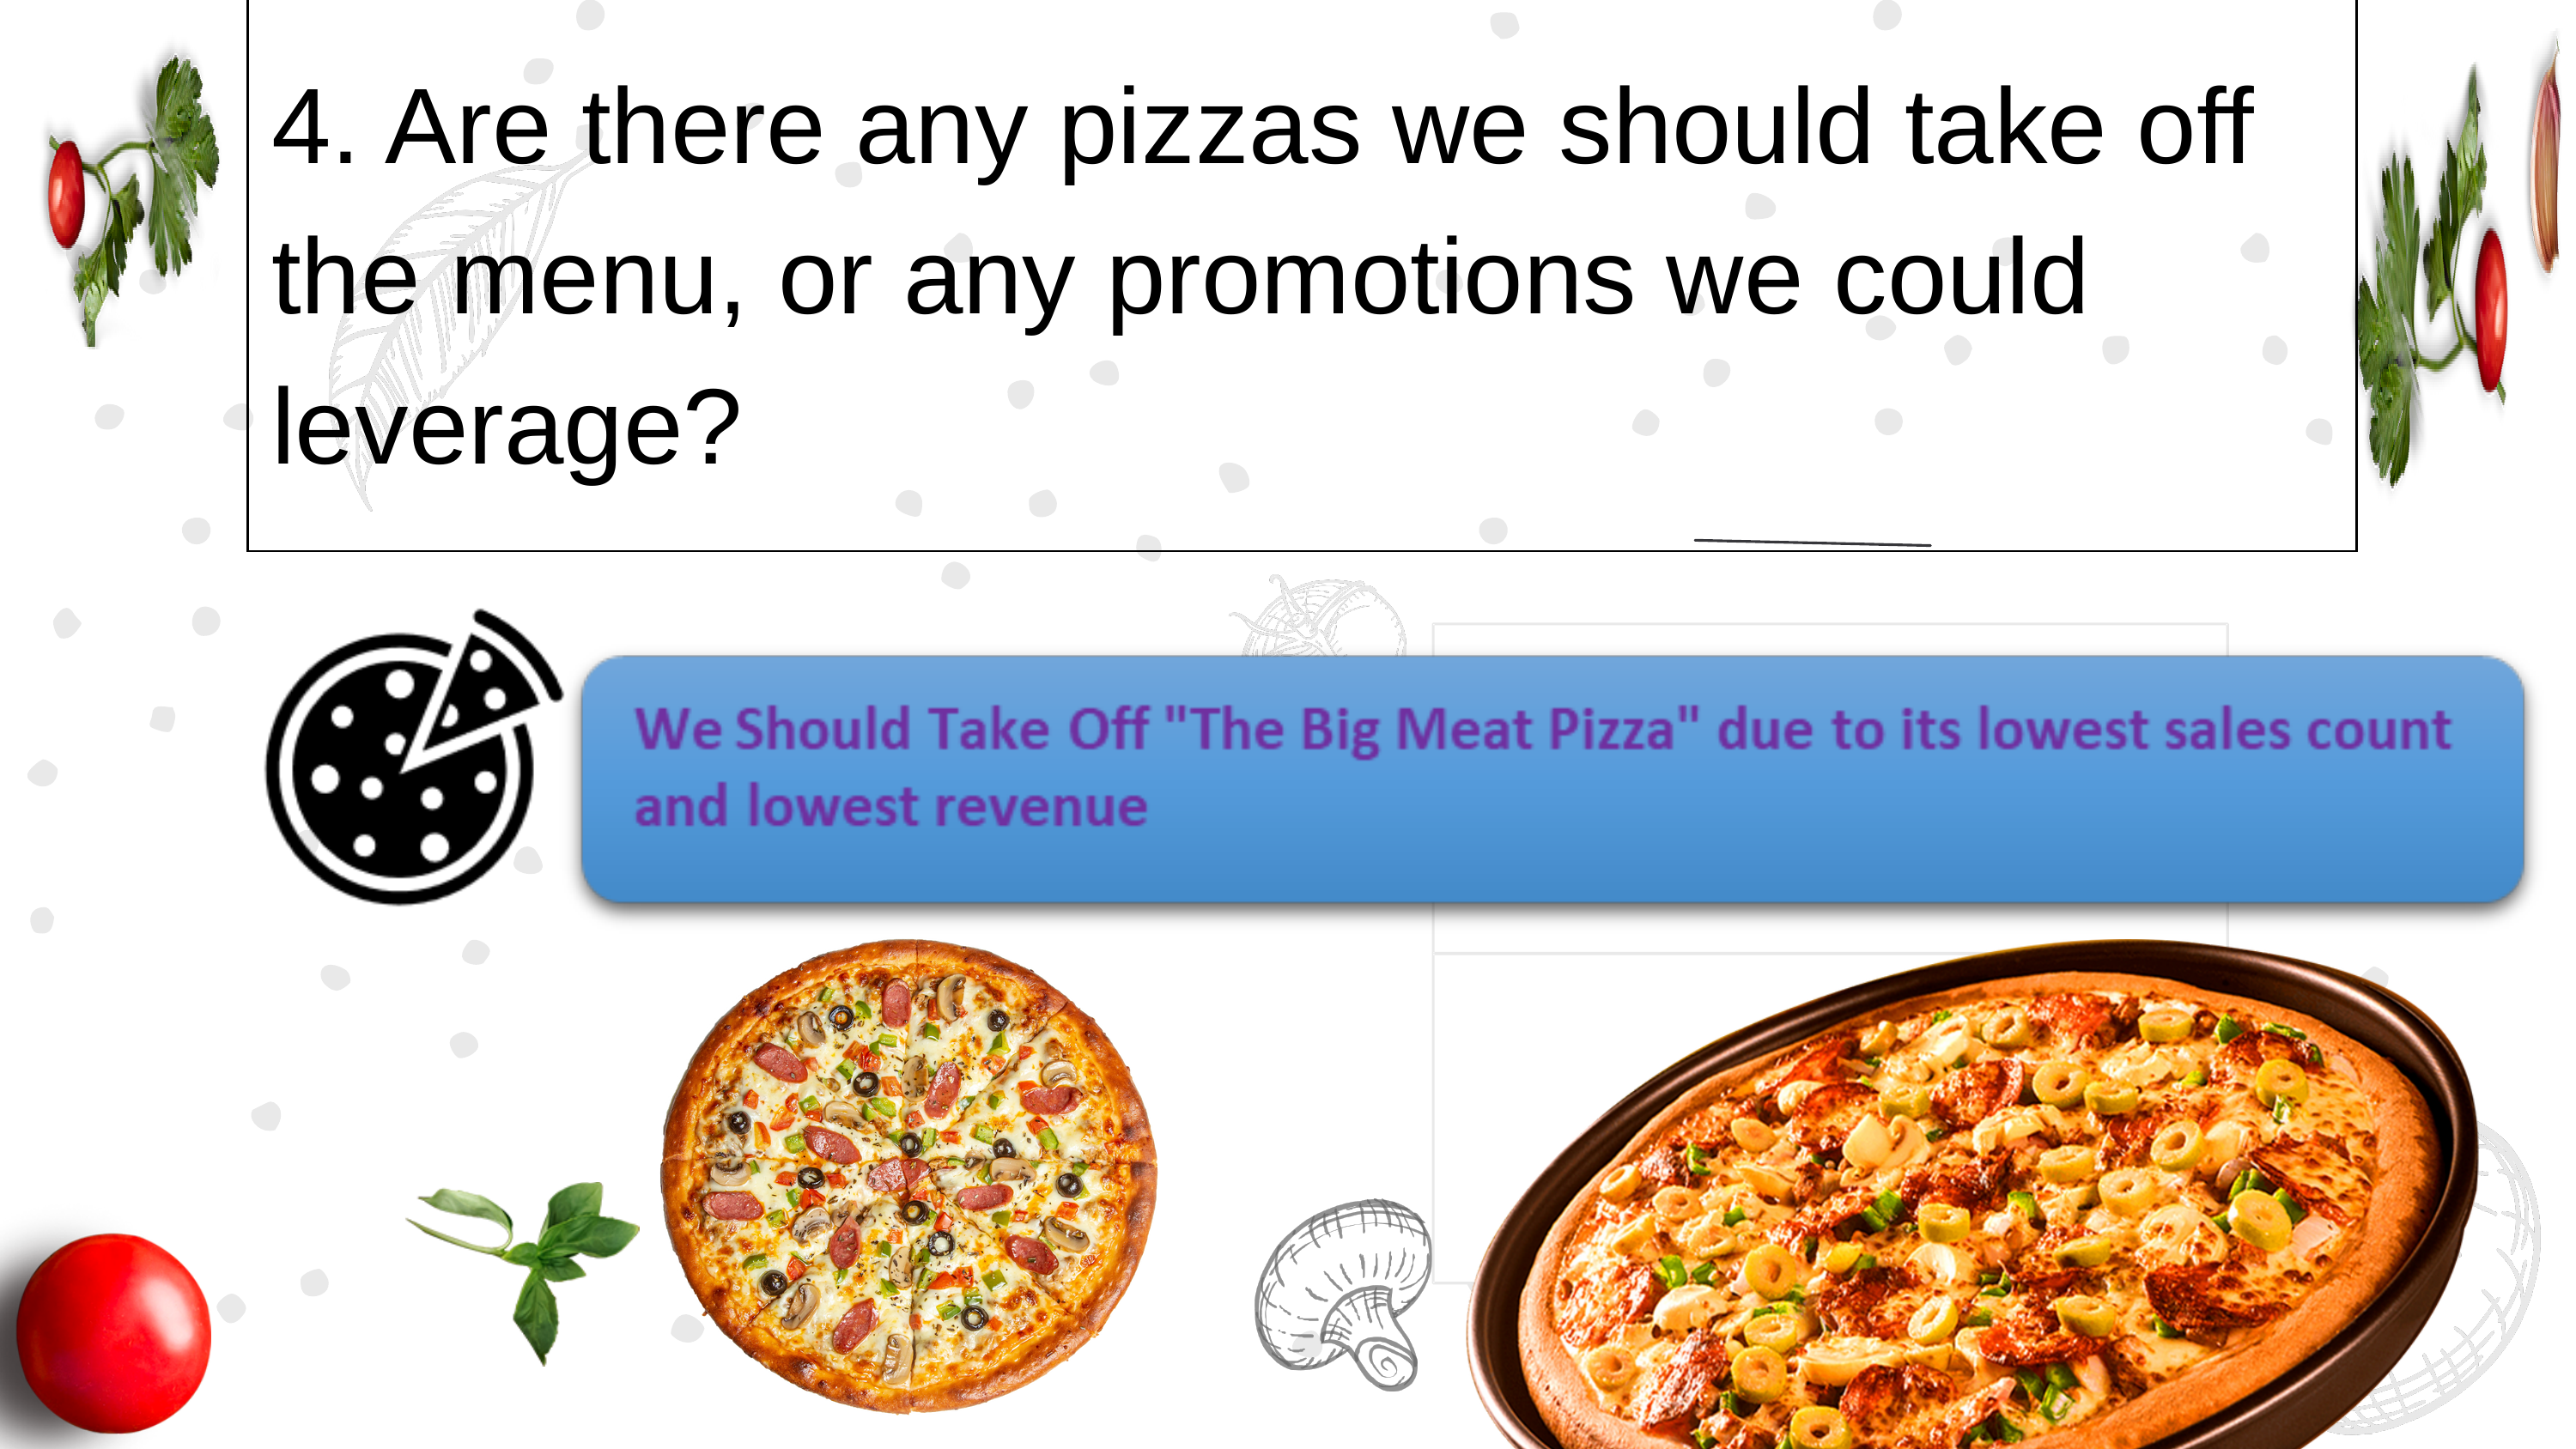

| 4. Are there any pizzas we should take off the menu, or any promotions we could leverage? | 4. Are there any pizzas we should take off the menu, or any promotions we could leverage? | 4. Are there any pizzas we should take off the menu, or any promotions we could leverage? | 4. Are there any pizzas we should take off the menu, or any promotions we could leverage? | 4. Are there any pizzas we should take off the menu, or any promotions we could leverage? | 4. Are there any pizzas we should take off the menu, or any promotions we could leverage? | 4. Are there any pizzas we should take off the menu, or any promotions we could leverage? | 4. Are there any pizzas we should take off the menu, or any promotions we could leverage? | 4. Are there any pizzas we should take off the menu, or any promotions we could leverage? | 4. Are there any pizzas we should take off the menu, or any promotions we could leverage? | 4. Are there any pizzas we should take off the menu, or any promotions we could leverage? | 4. Are there any pizzas we should take off the menu, or any promotions we could leverage? | 4. Are there any pizzas we should take off the menu, or any promotions we could leverage? | 4. Are there any pizzas we should take off the menu, or any promotions we could leverage? | 4. Are there any pizzas we should take off the menu, or any promotions we could leverage? | 4. Are there any pizzas we should take off the menu, or any promotions we could leverage? | 4. Are there any pizzas we should take off the menu, or any promotions we could leverage? | 4. Are there any pizzas we should take off the menu, or any promotions we could leverage? | 4. Are there any pizzas we should take off the menu, or any promotions we could leverage? | 4. Are there any pizzas we should take off the menu, or any promotions we could leverage? | 4. Are there any pizzas we should take off the menu, or any promotions we could leverage? | 4. Are there any pizzas we should take off the menu, or any promotions we could leverage? |
| --- | --- | --- | --- | --- | --- | --- | --- | --- | --- | --- | --- | --- | --- | --- | --- | --- | --- | --- | --- | --- | --- |